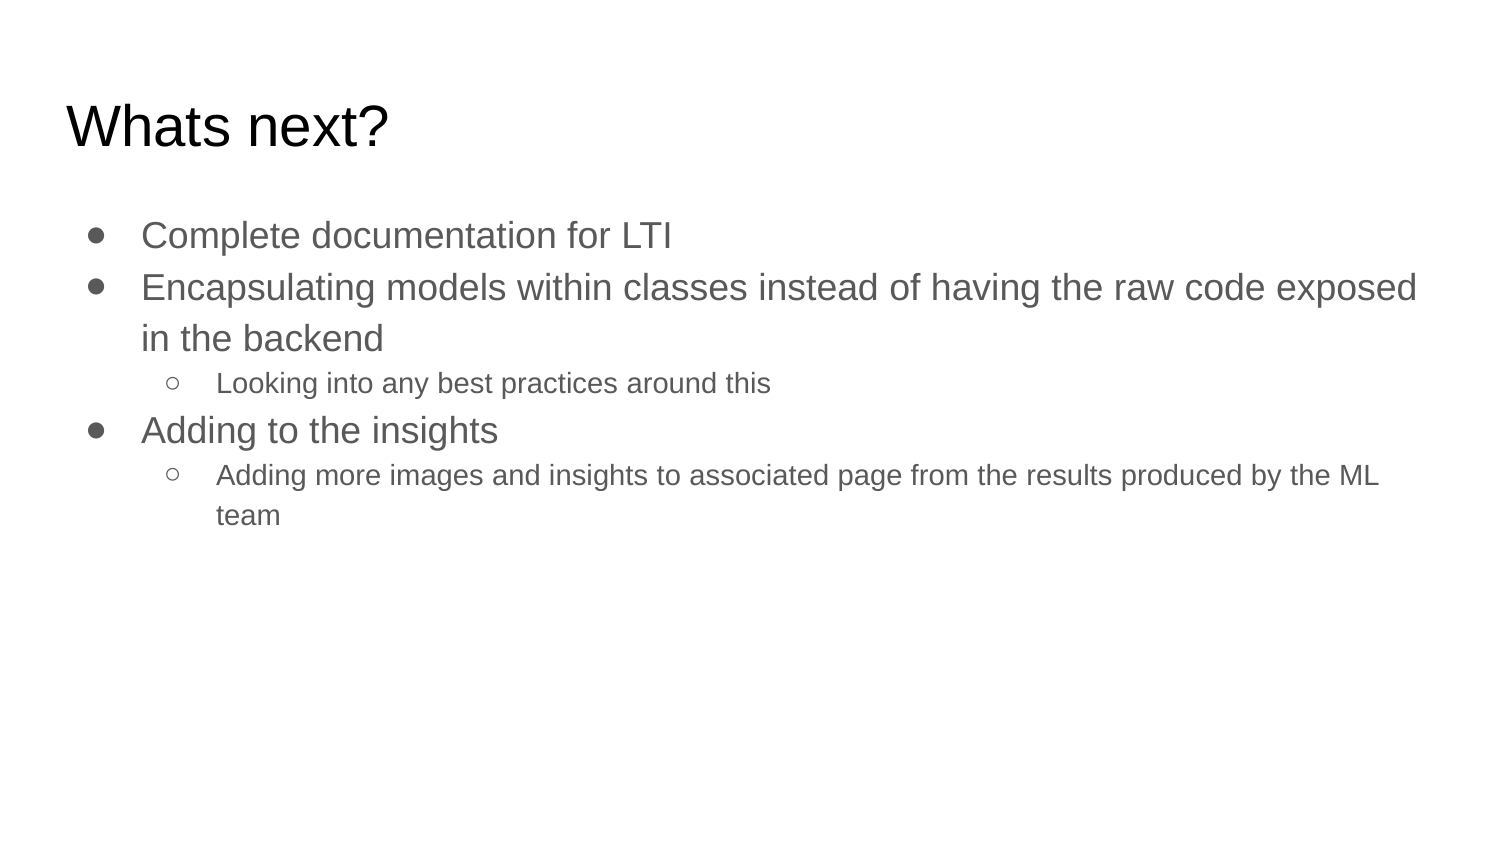

# Whats next?
Complete documentation for LTI
Encapsulating models within classes instead of having the raw code exposed in the backend
Looking into any best practices around this
Adding to the insights
Adding more images and insights to associated page from the results produced by the ML team